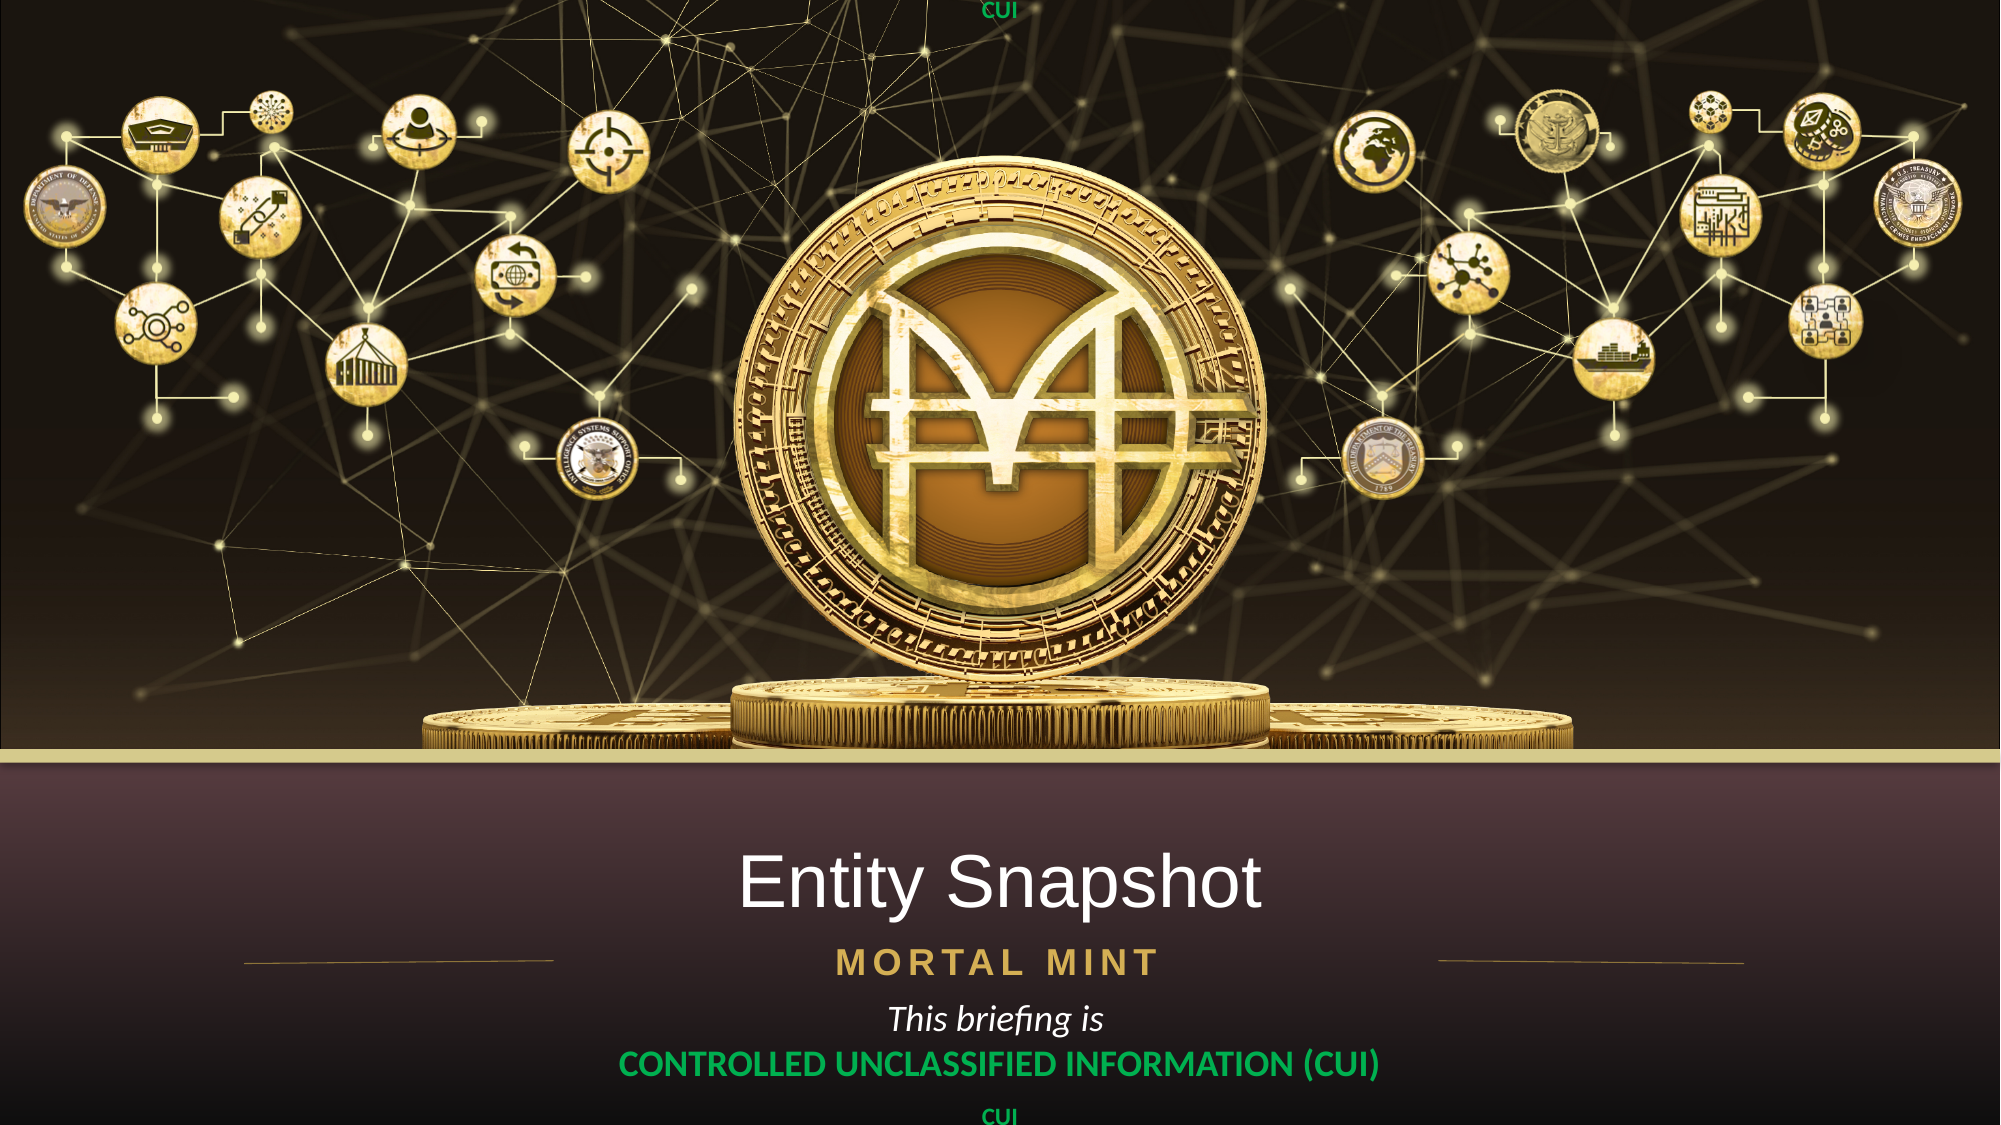

CUI
Entity Snapshot
MORTAL MINT
This briefing is
CONTROLLED UNCLASSIFIED INFORMATION (CUI)
CUI